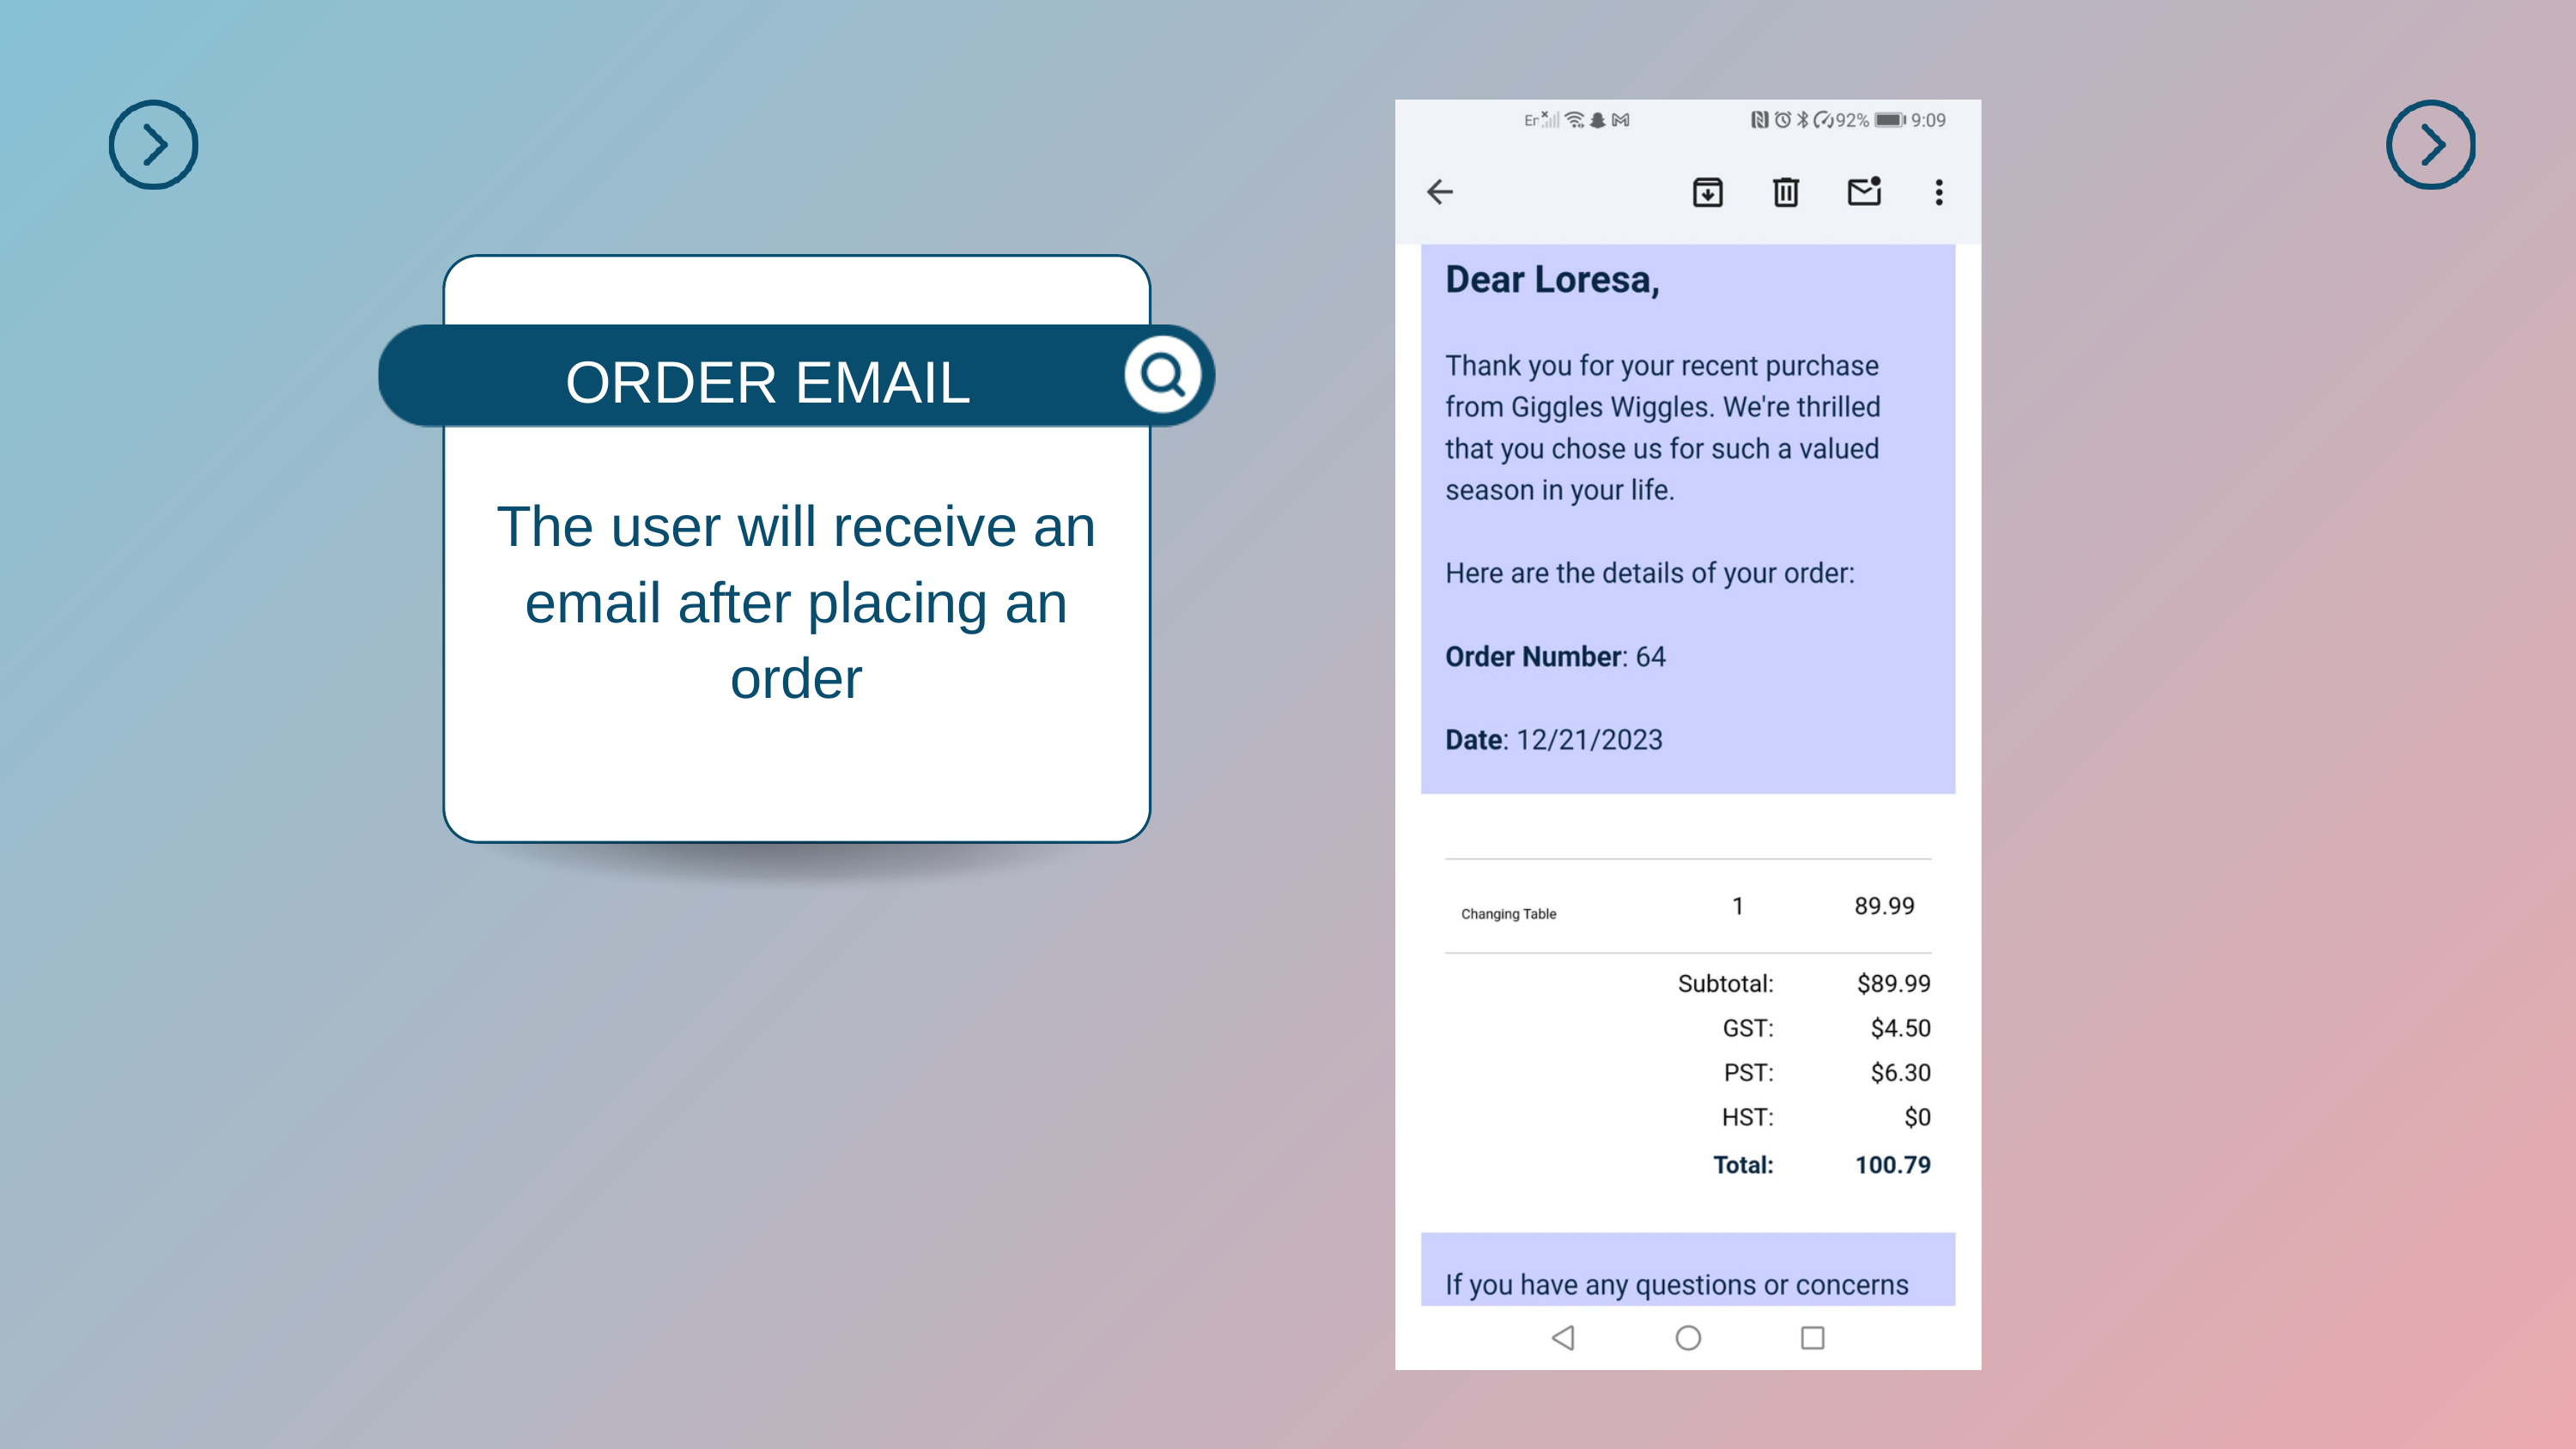

ORDER EMAIL
The user will receive an email after placing an order